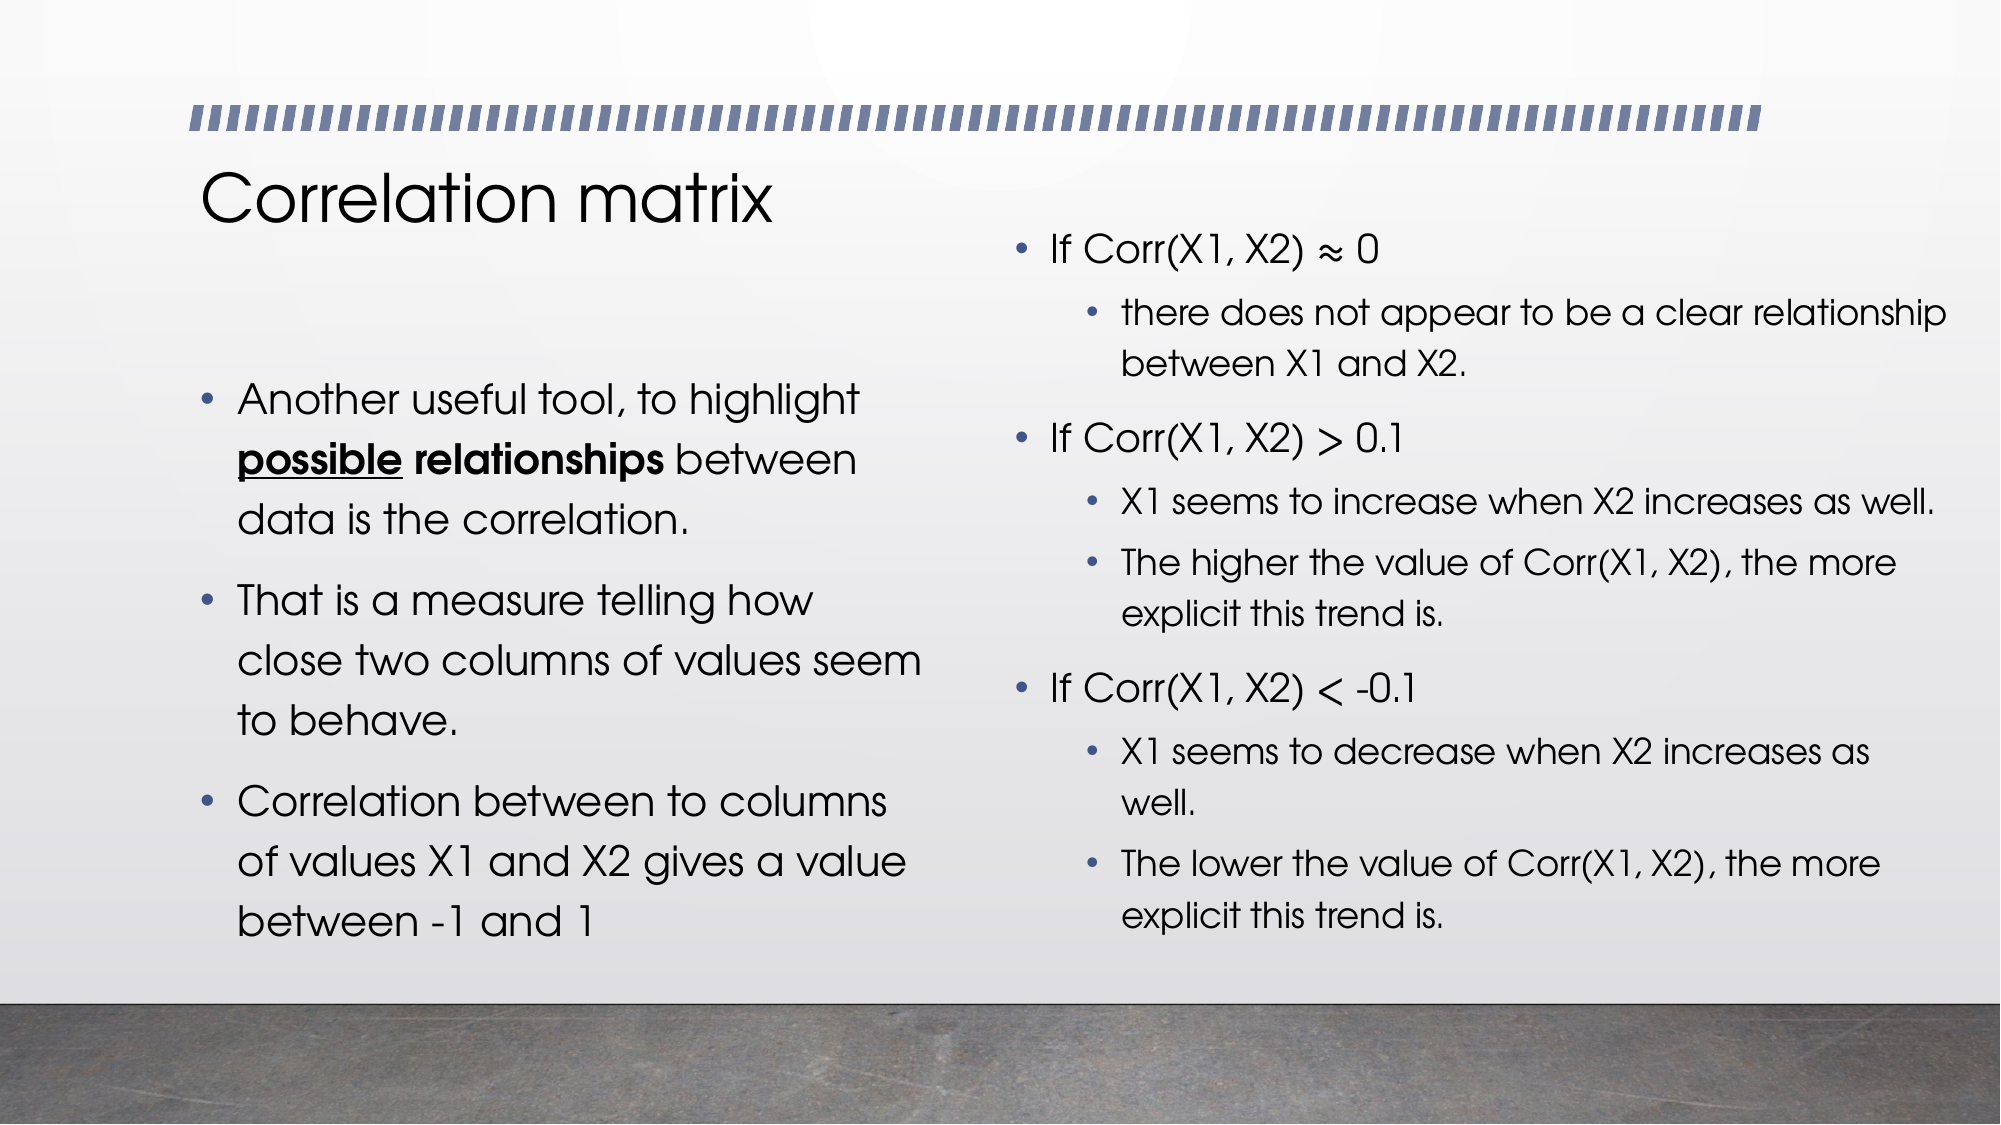

# Correlation matrix
If Corr(X1, X2) ≈ 0
there does not appear to be a clear relationship between X1 and X2.
If Corr(X1, X2) > 0.1
X1 seems to increase when X2 increases as well.
The higher the value of Corr(X1, X2), the more explicit this trend is.
If Corr(X1, X2) < -0.1
X1 seems to decrease when X2 increases as well.
The lower the value of Corr(X1, X2), the more explicit this trend is.

Another useful tool, to highlight possible relationships between data is the correlation.
That is a measure telling how close two columns of values seem to behave.
Correlation between to columns of values X1 and X2 gives a value between -1 and 1